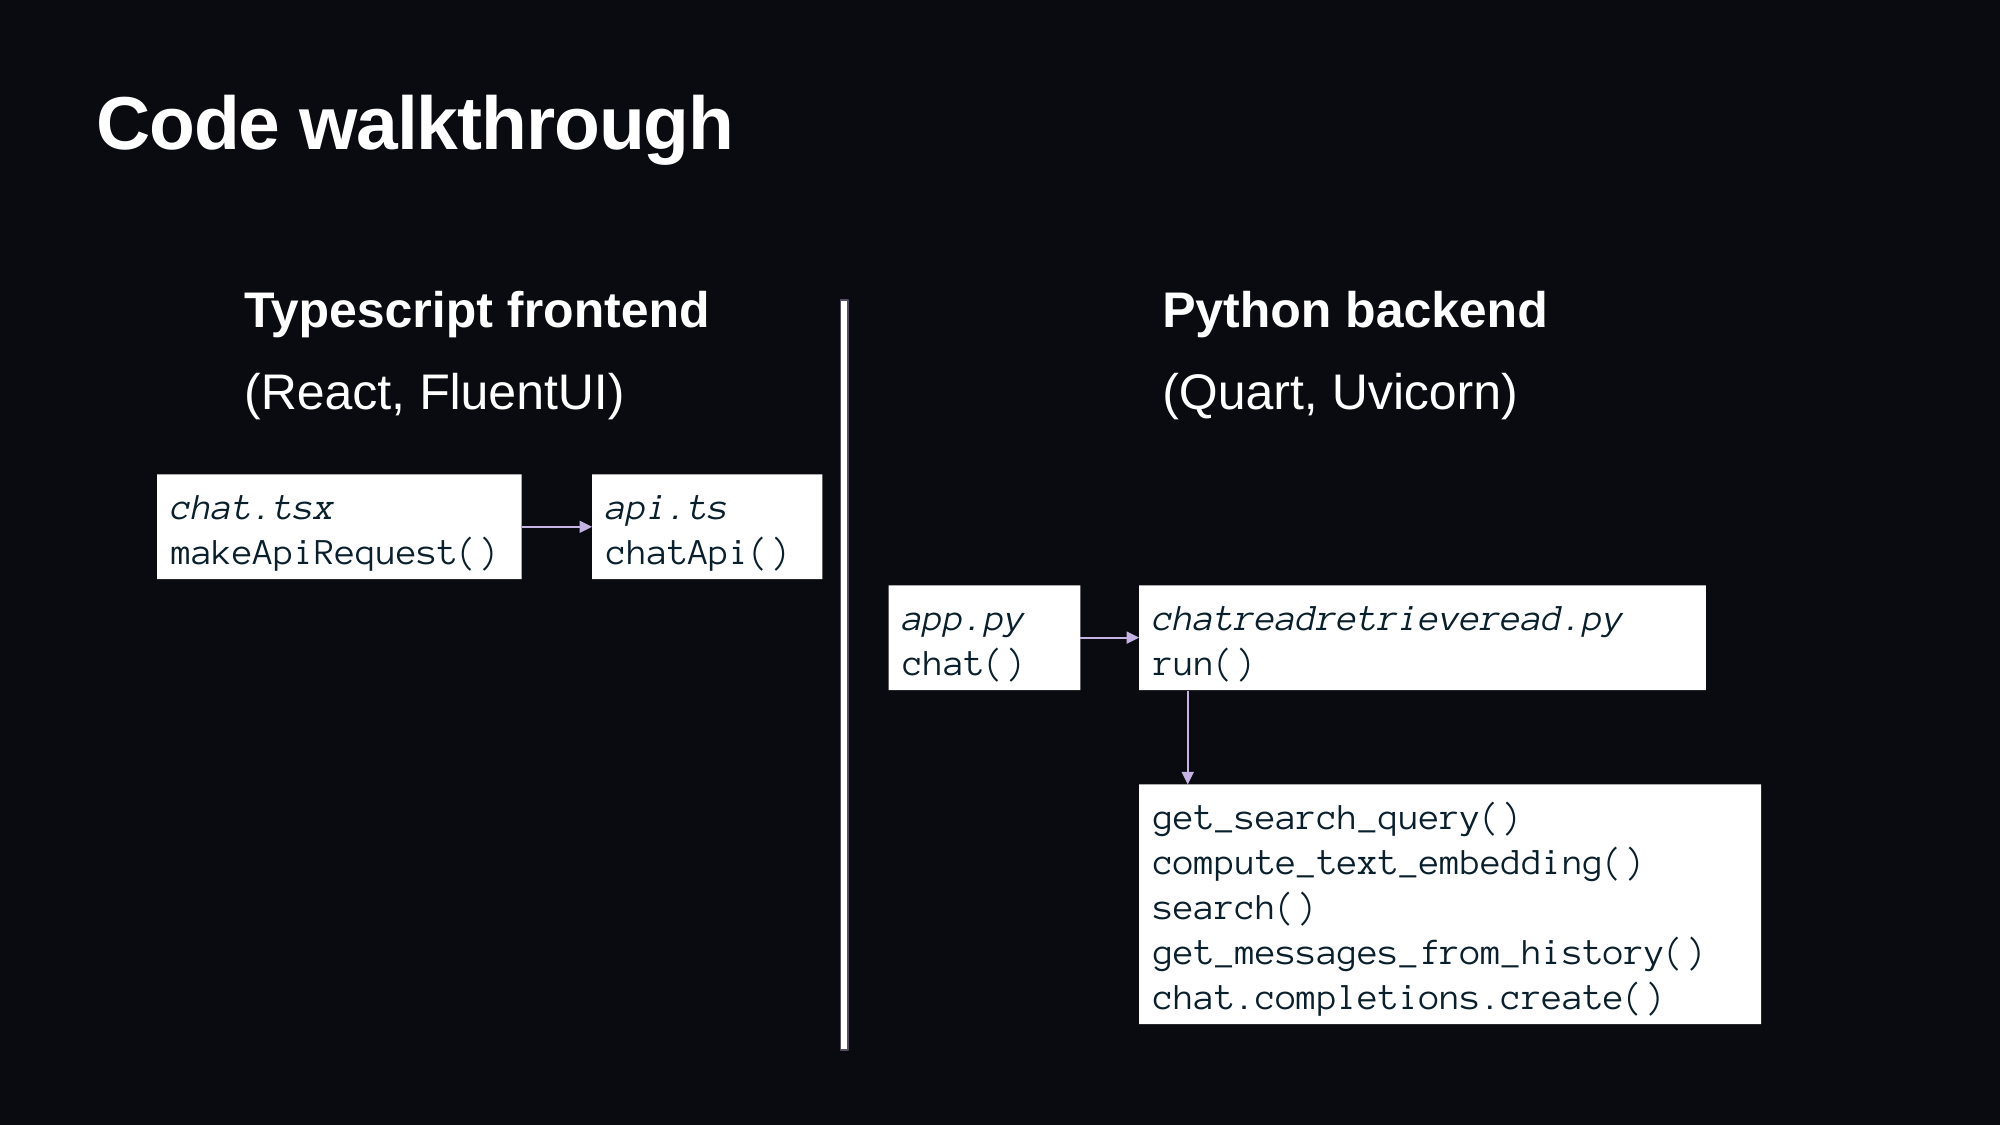

# Code walkthrough
Typescript frontend
(React, FluentUI)
Python backend
(Quart, Uvicorn)

api.ts
chatApi()
chat.tsx
makeApiRequest()
app.py
chat()
chatreadretrieveread.py
run()
get_search_query()
compute_text_embedding()
search()
get_messages_from_history()
chat.completions.create()